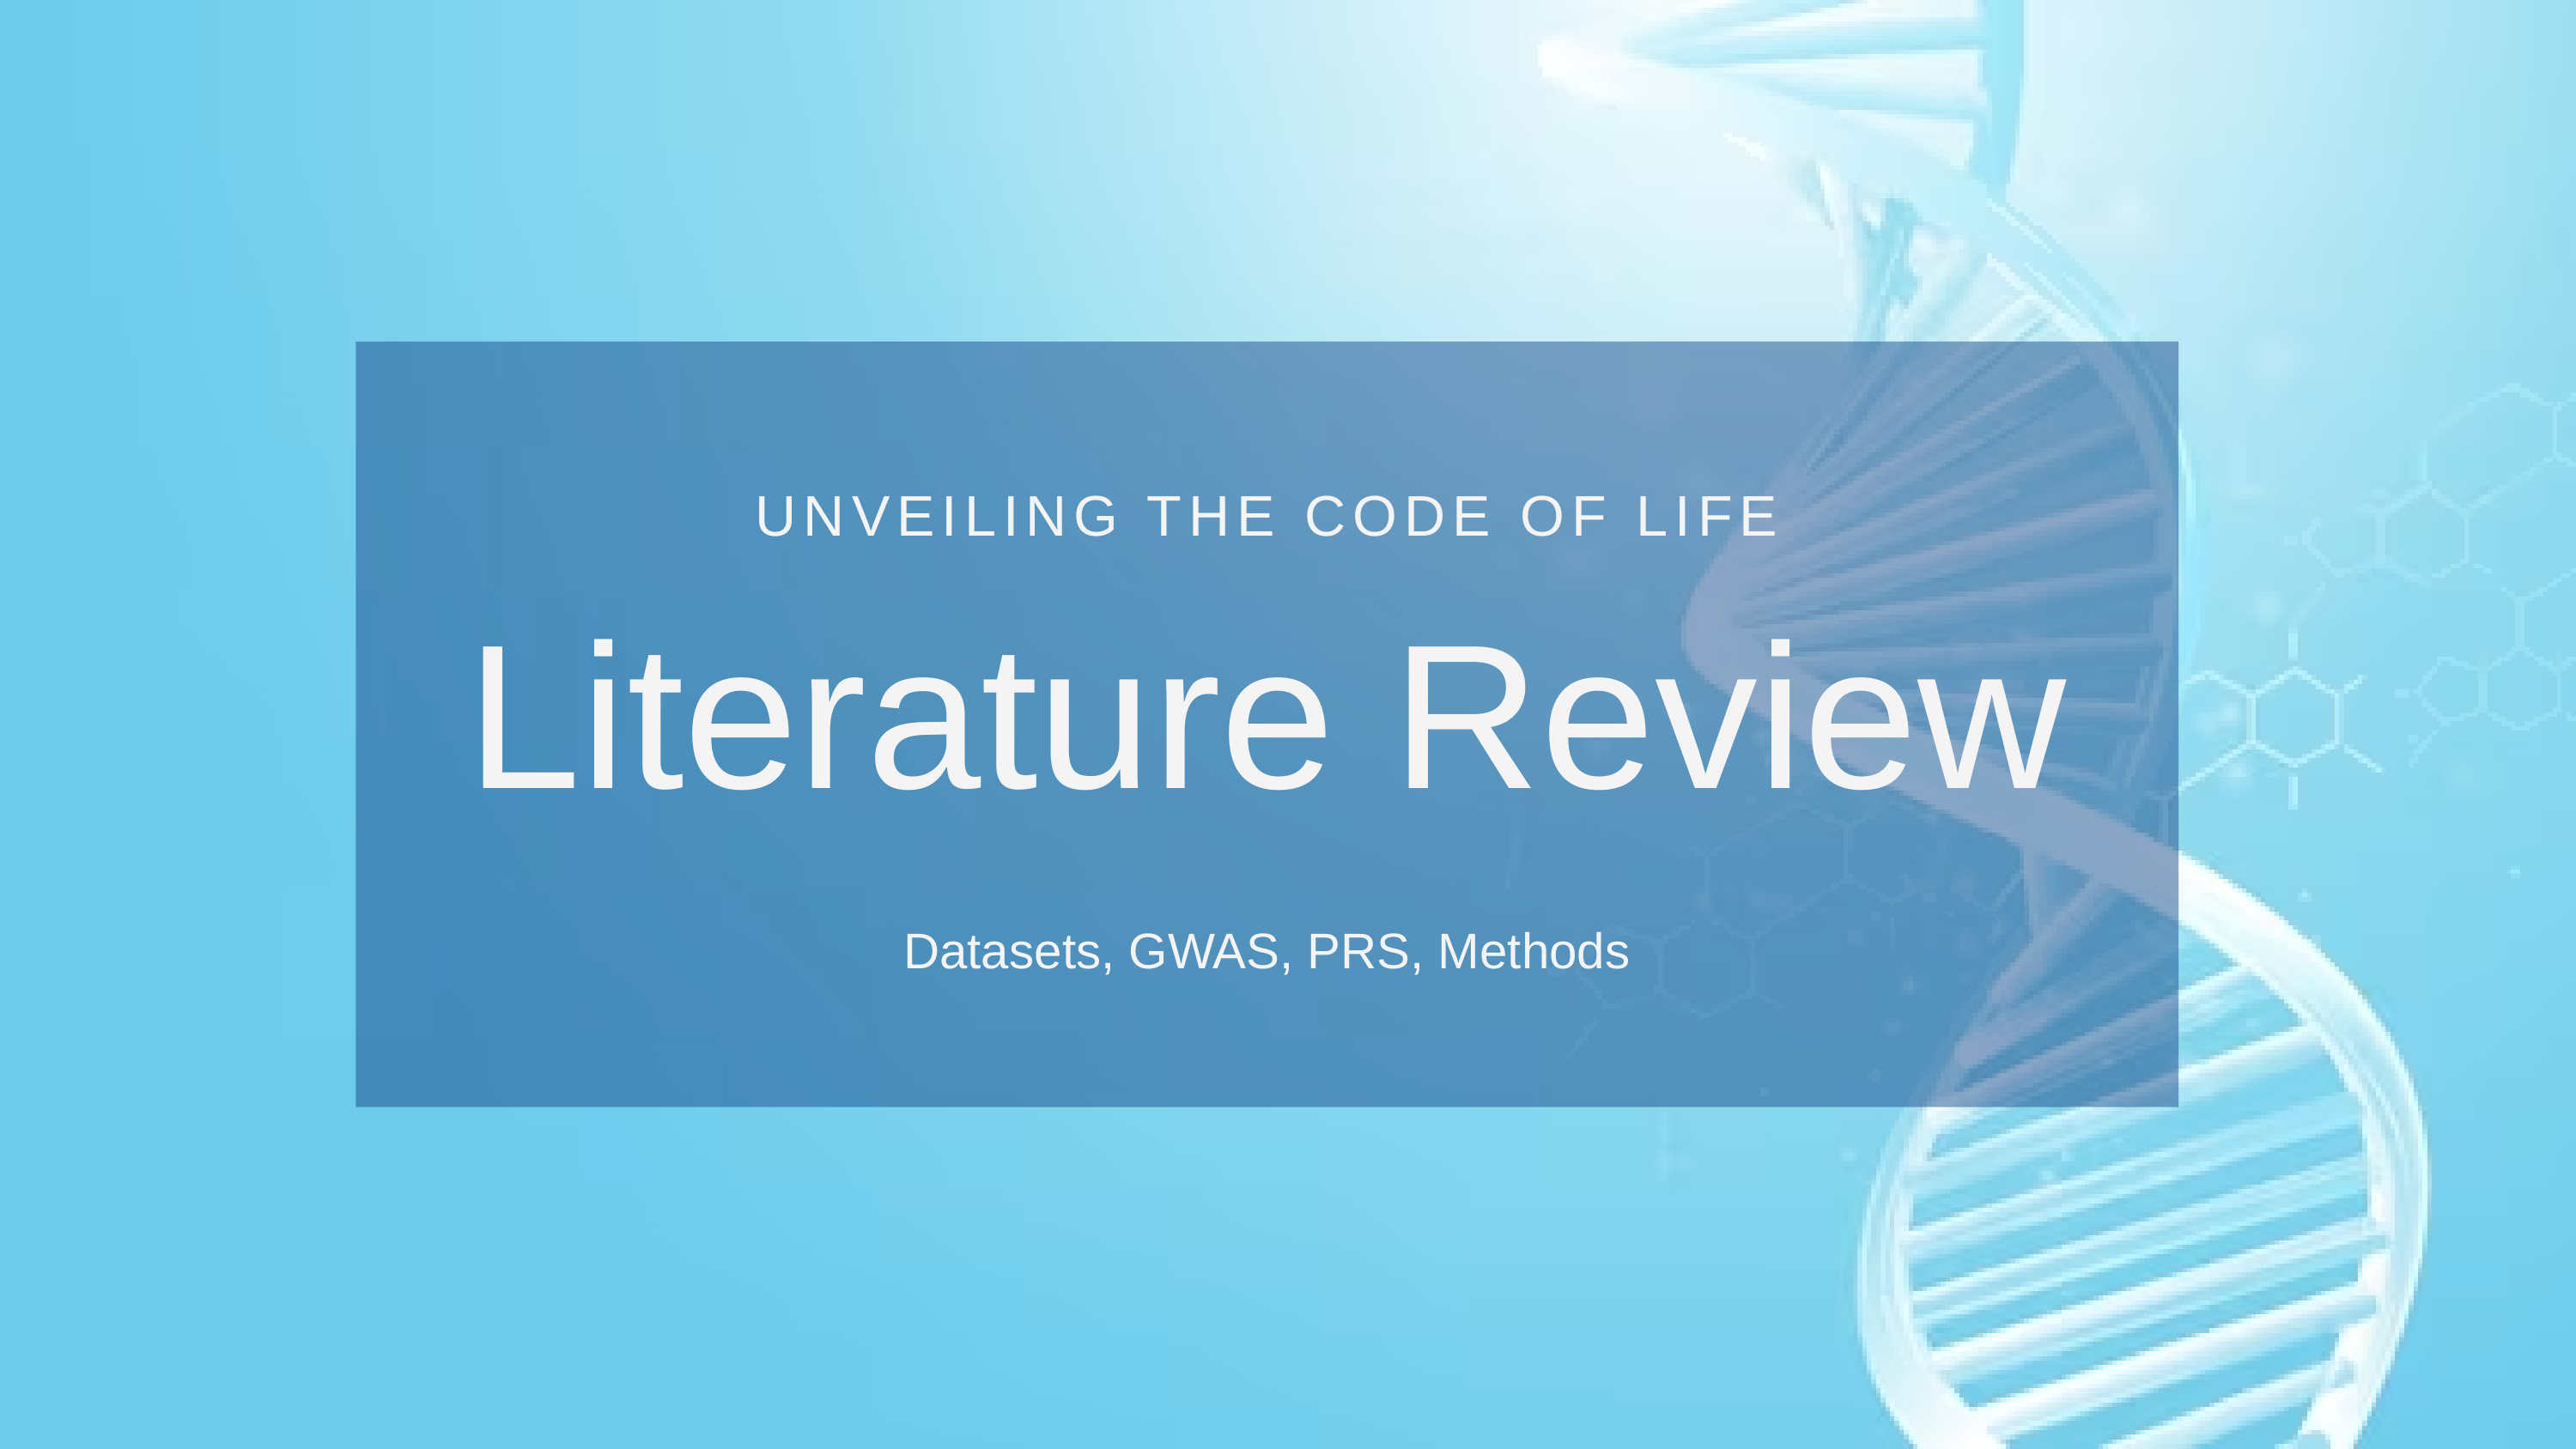

UNVEILING THE CODE OF LIFE
Literature Review
Datasets, GWAS, PRS, Methods